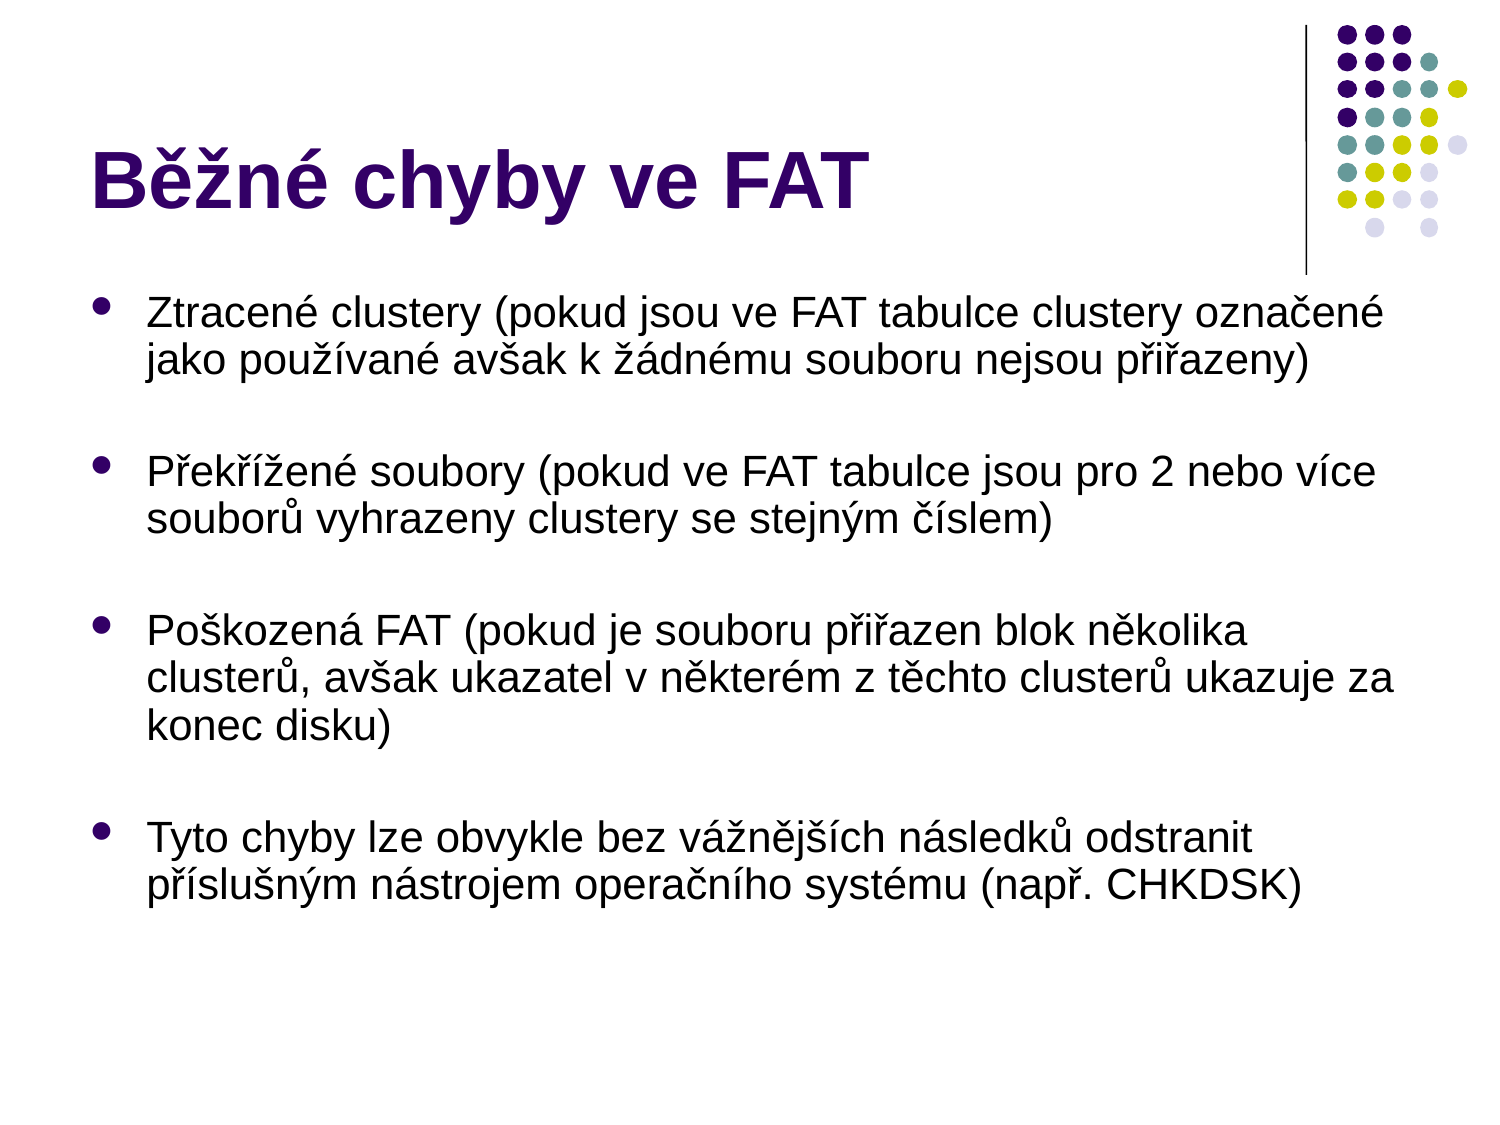

# Běžné chyby ve FAT
Ztracené clustery (pokud jsou ve FAT tabulce clustery označené jako používané avšak k žádnému souboru nejsou přiřazeny)

Překřížené soubory (pokud ve FAT tabulce jsou pro 2 nebo více souborů vyhrazeny clustery se stejným číslem)

Poškozená FAT (pokud je souboru přiřazen blok několika clusterů, avšak ukazatel v některém z těchto clusterů ukazuje za konec disku)

Tyto chyby lze obvykle bez vážnějších následků odstranit příslušným nástrojem operačního systému (např. CHKDSK)